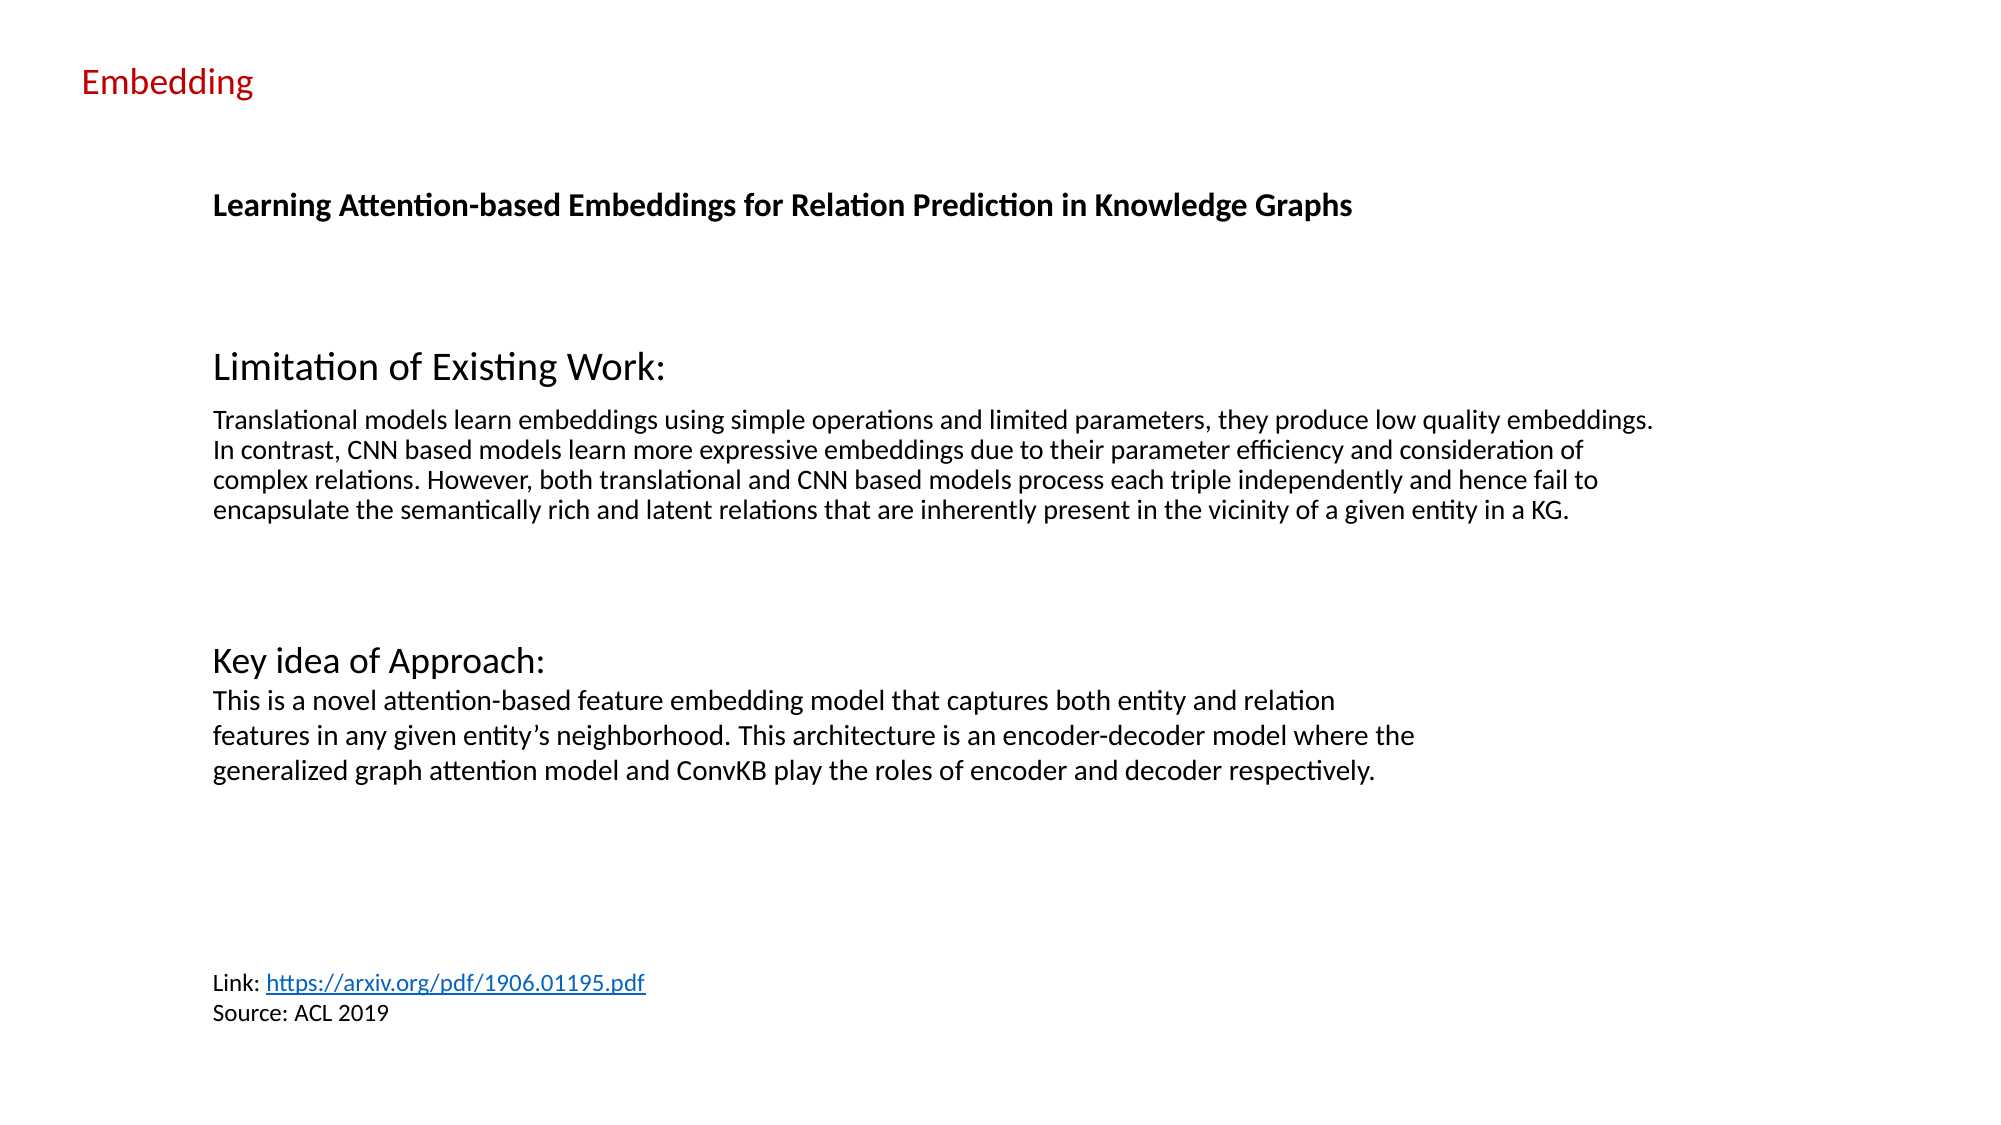

Embedding
# Learning Attention-based Embeddings for Relation Prediction in Knowledge Graphs
Limitation of Existing Work:
Translational models learn embeddings using simple operations and limited parameters, they produce low quality embeddings. In contrast, CNN based models learn more expressive embeddings due to their parameter efficiency and consideration of complex relations. However, both translational and CNN based models process each triple independently and hence fail to encapsulate the semantically rich and latent relations that are inherently present in the vicinity of a given entity in a KG.

Key idea of Approach:
This is a novel attention-based feature embedding model that captures both entity and relation features in any given entity’s neighborhood. This architecture is an encoder-decoder model where the generalized graph attention model and ConvKB play the roles of encoder and decoder respectively.

Link: https://arxiv.org/pdf/1906.01195.pdf
Source: ACL 2019